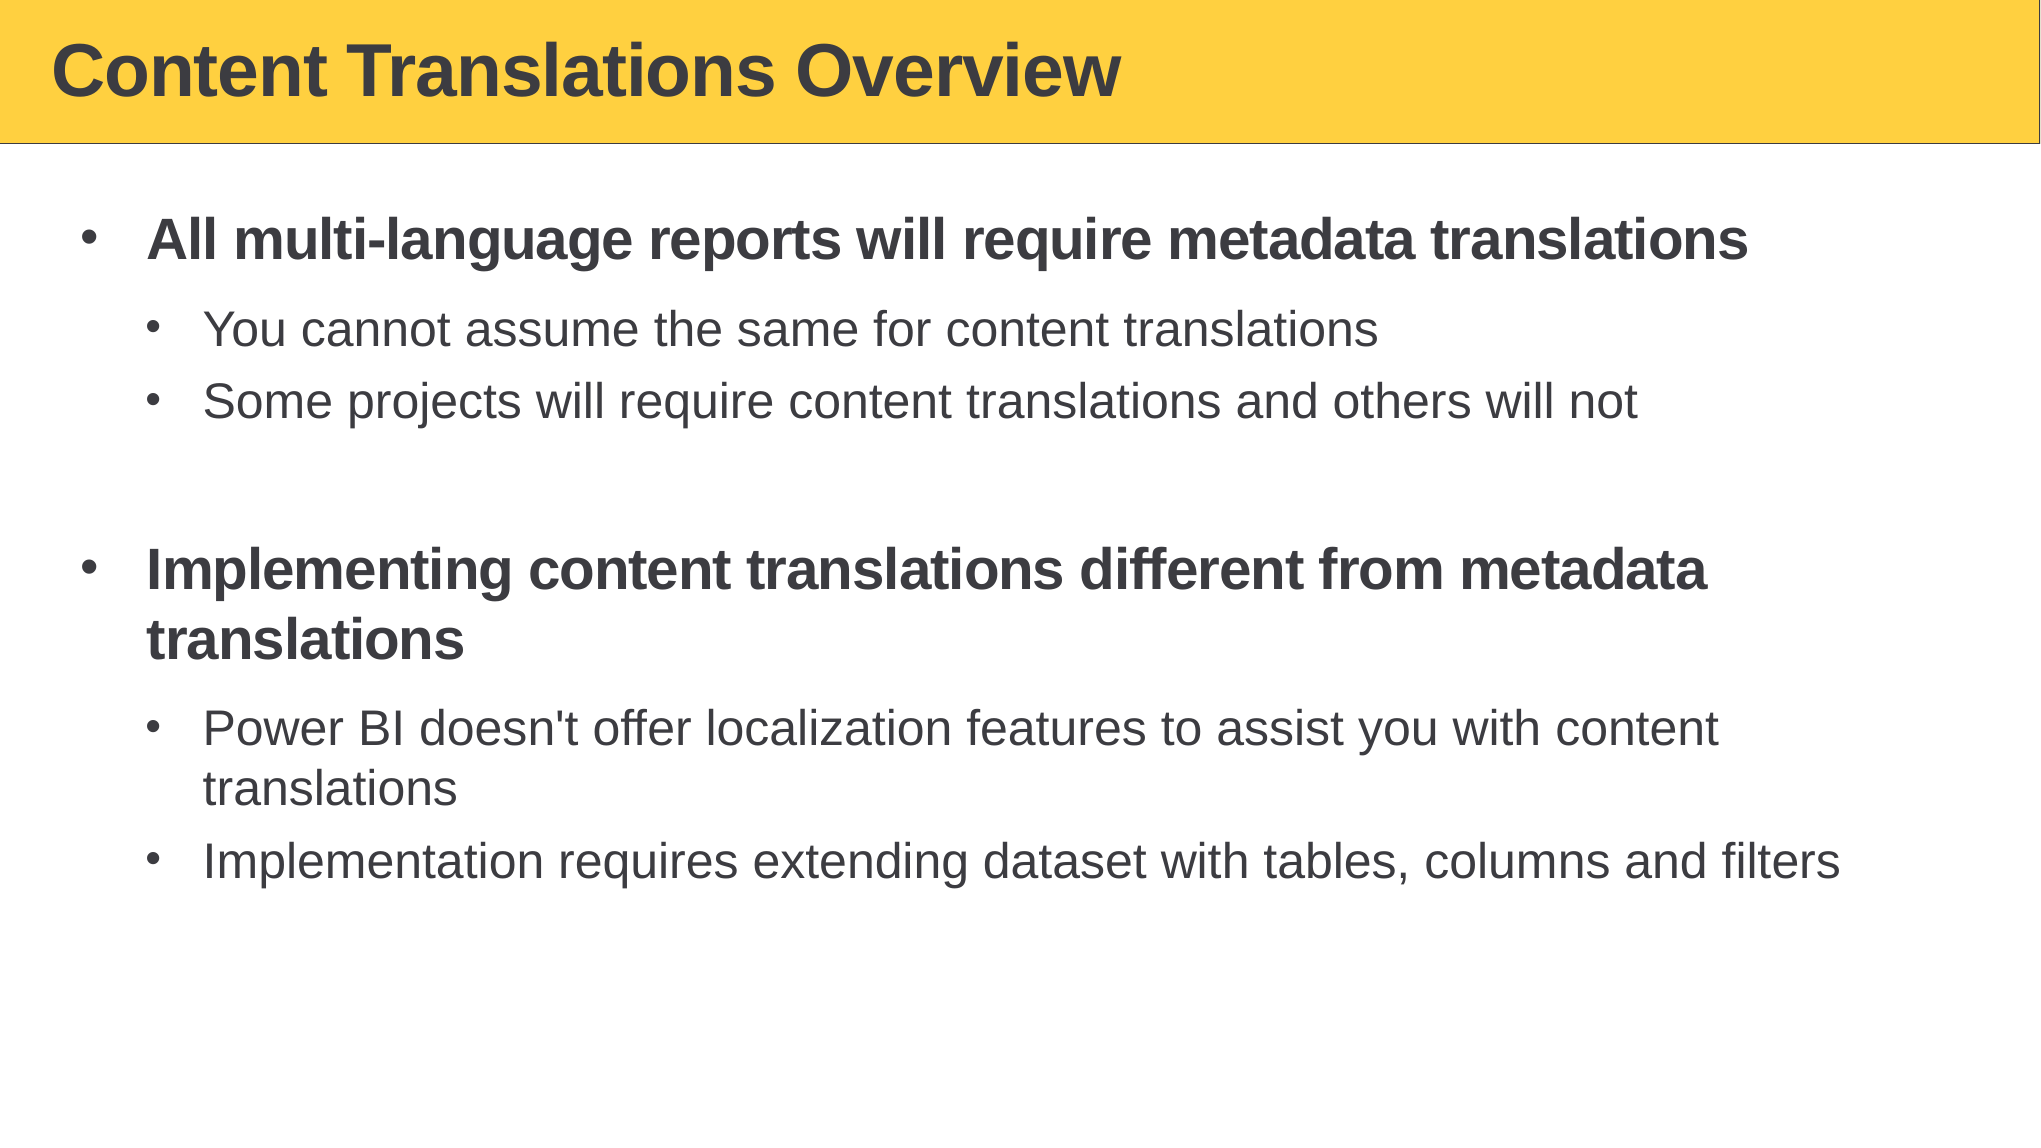

# Content Translations Overview
All multi-language reports will require metadata translations
You cannot assume the same for content translations
Some projects will require content translations and others will not

Implementing content translations different from metadata translations
Power BI doesn't offer localization features to assist you with content translations
Implementation requires extending dataset with tables, columns and filters